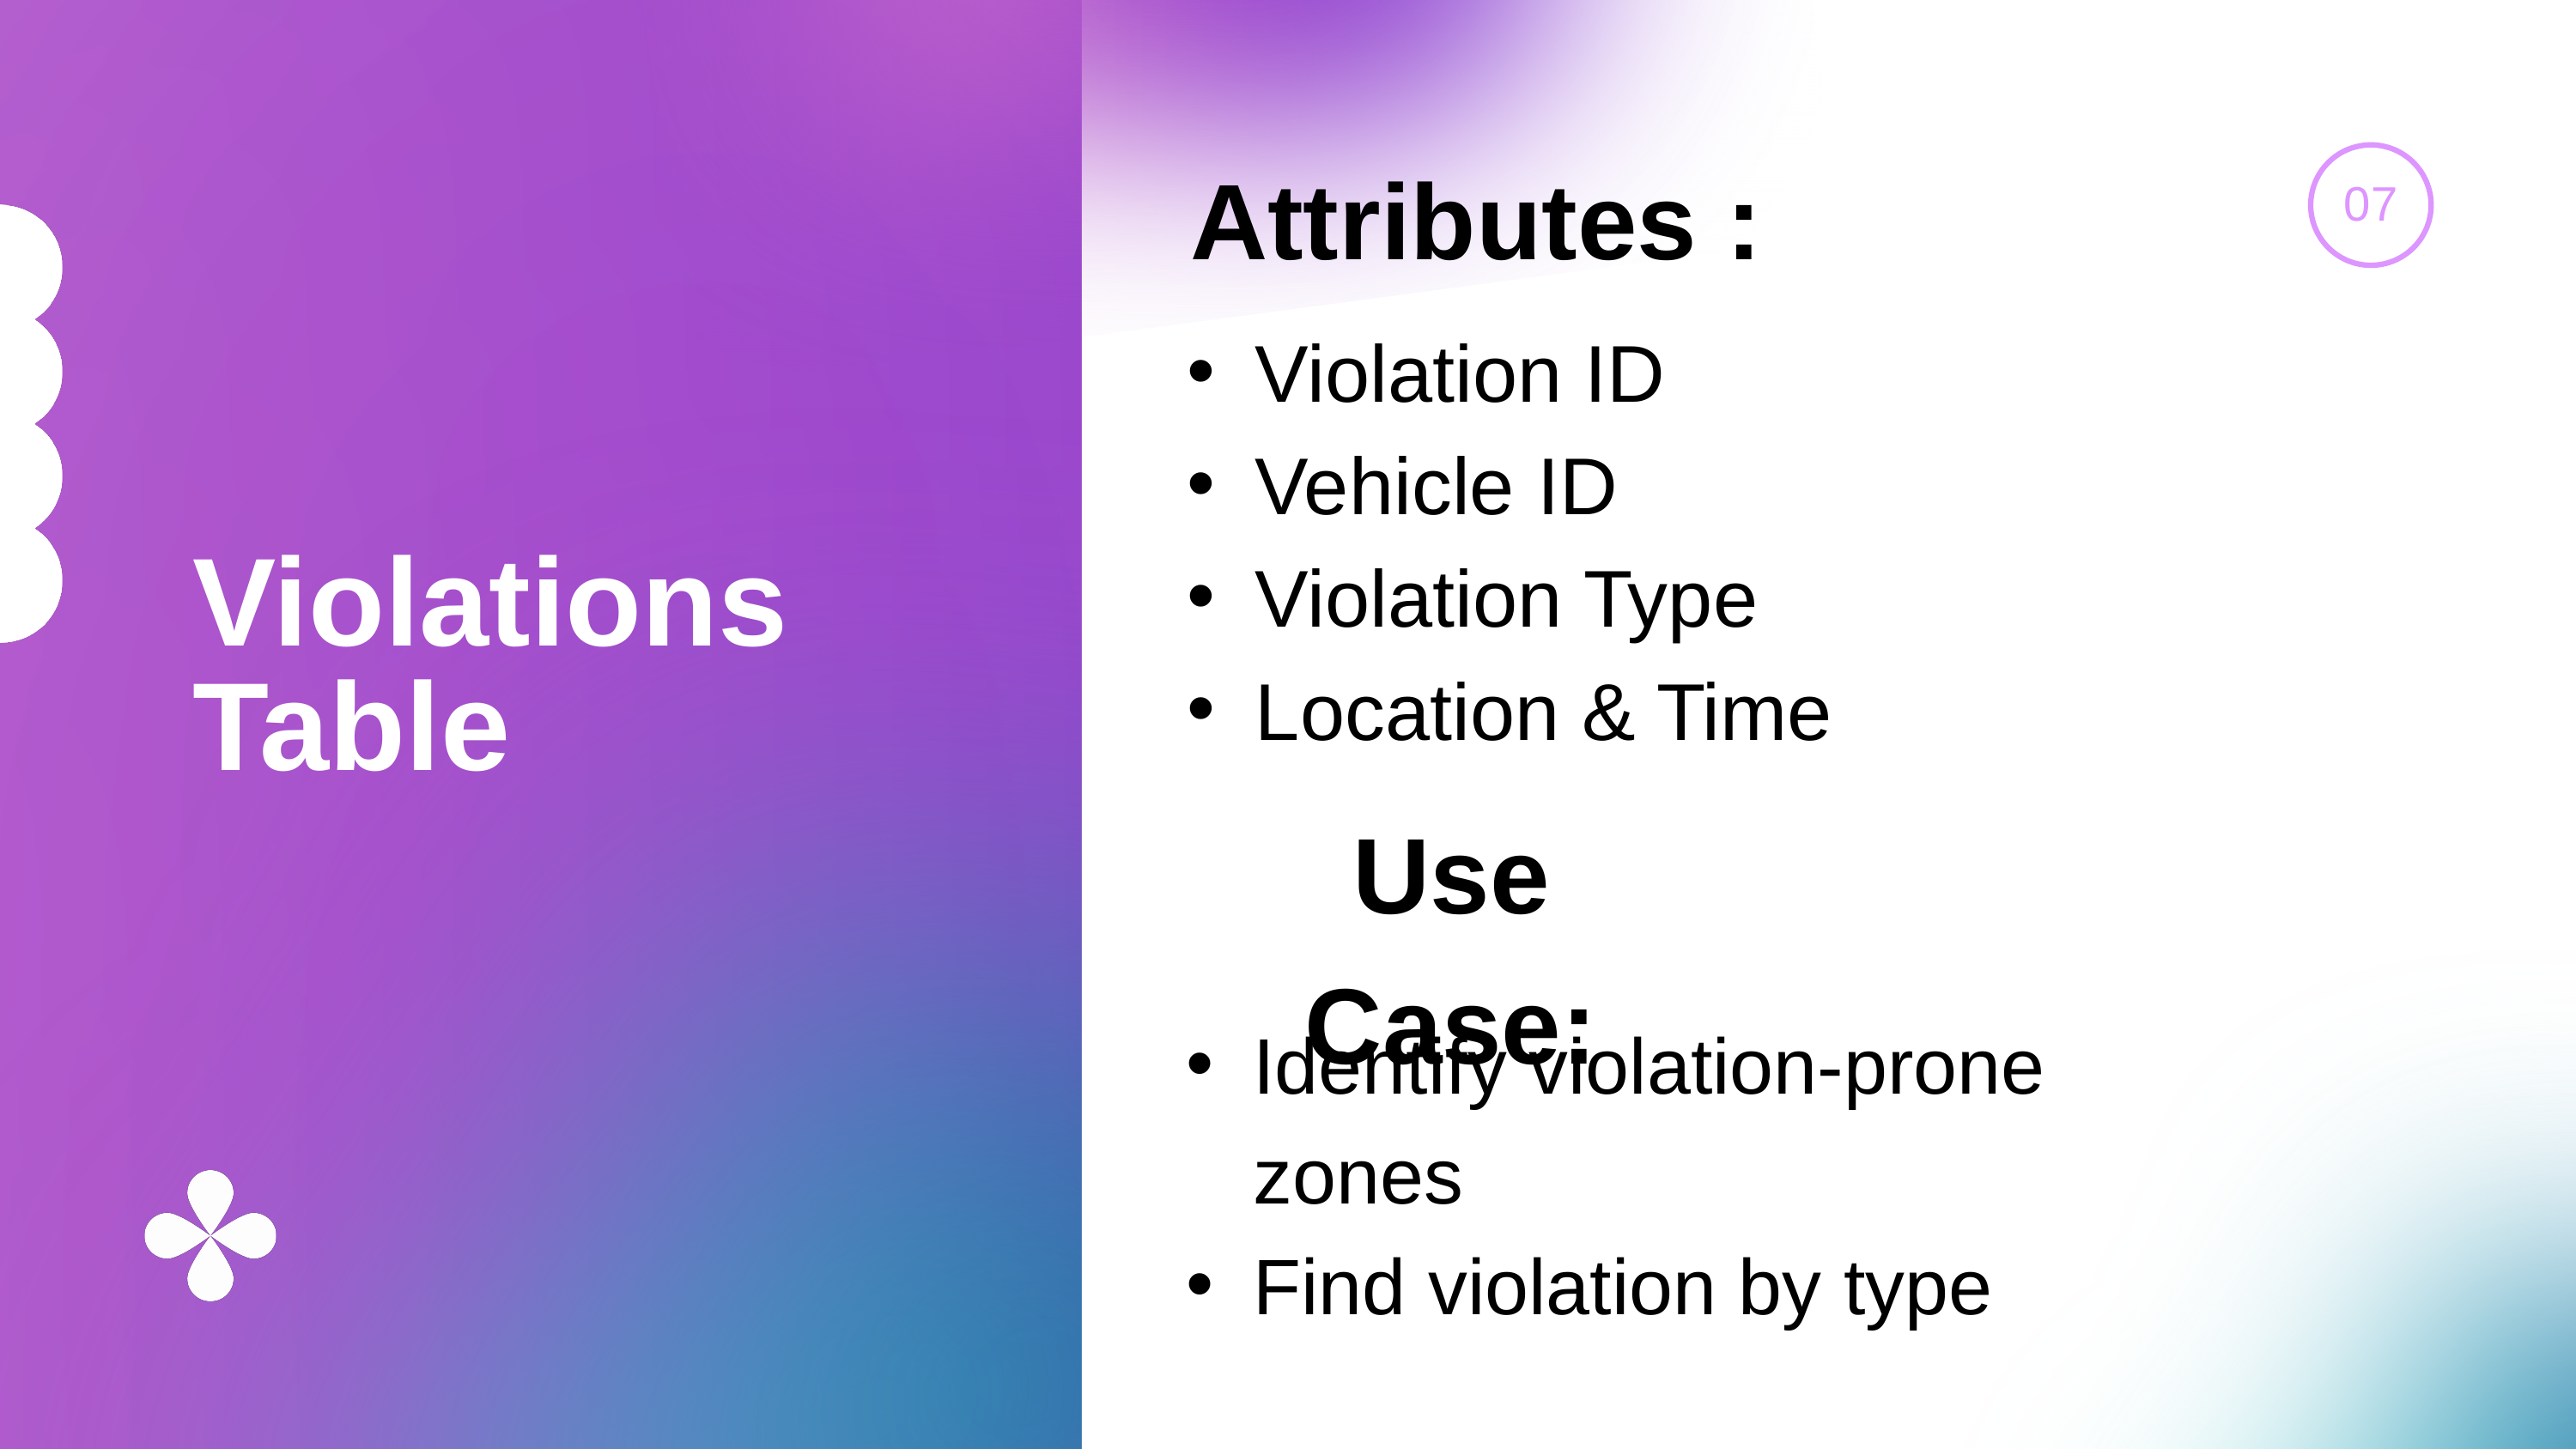

Attributes :

07

Violation ID
Vehicle ID
Violation Type
Location & Time

Violations Table

Use Case:

Identify violation-prone zones
Find violation by type